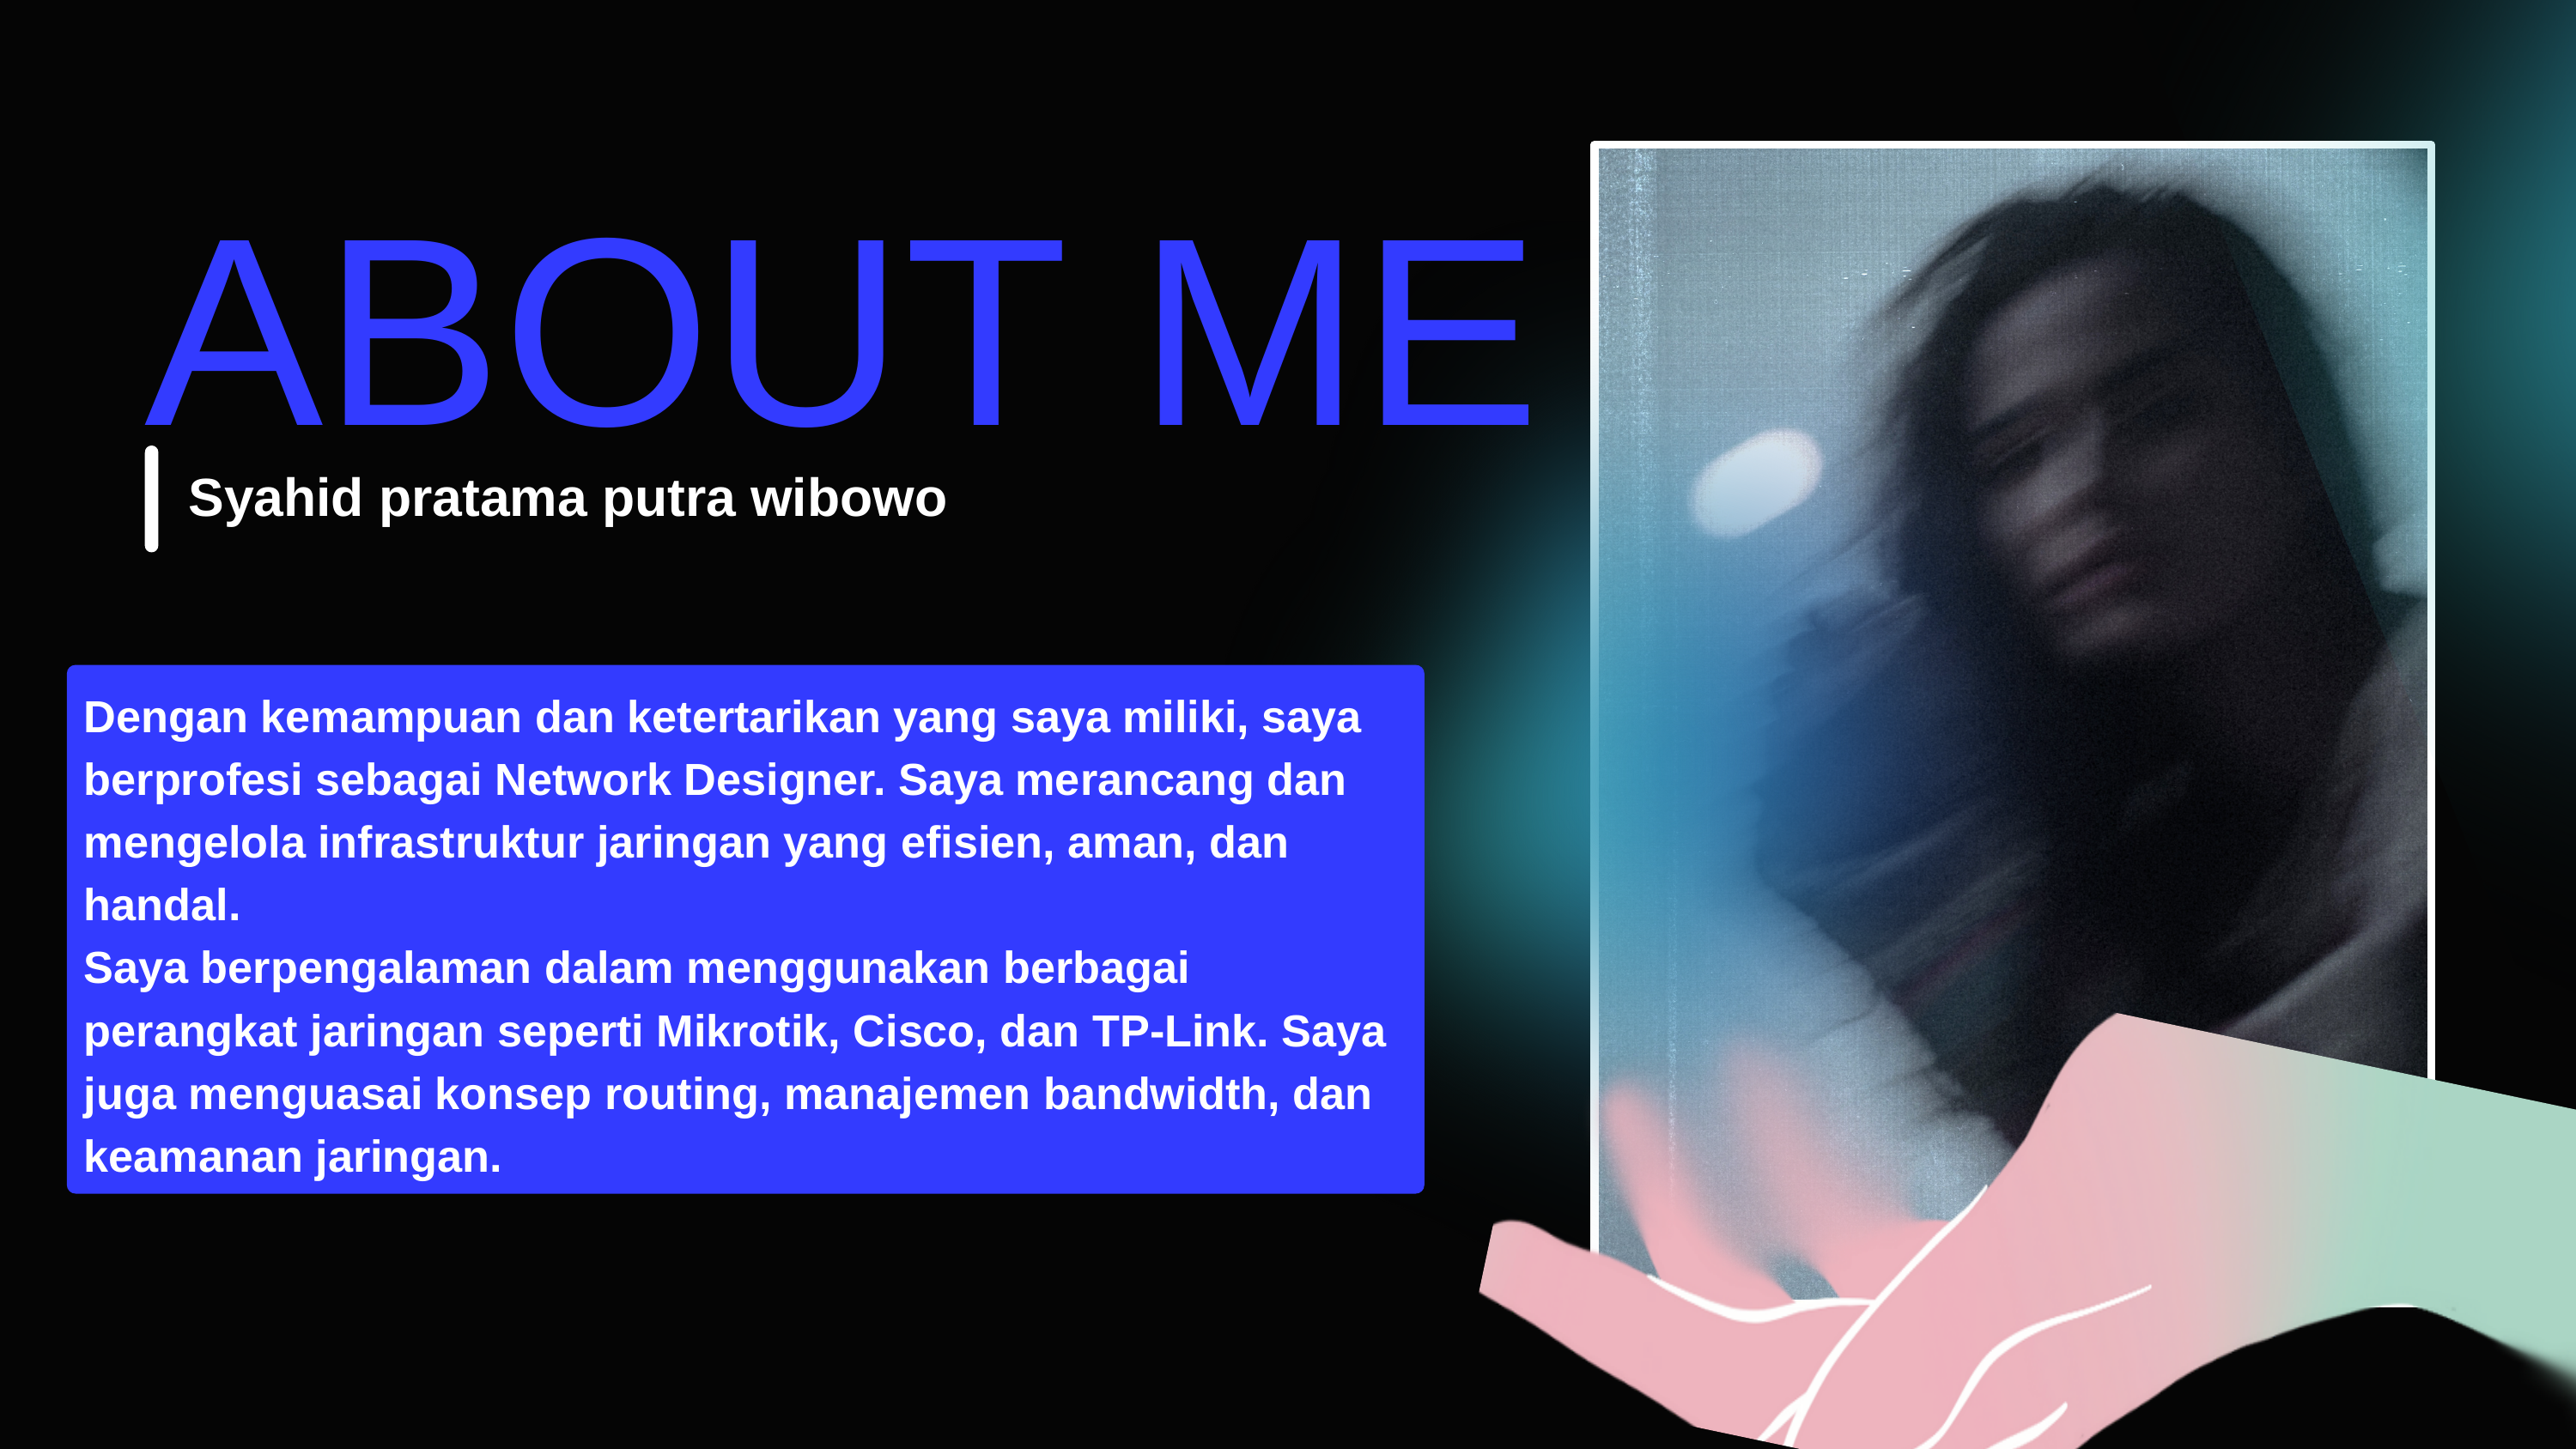

ABOUT ME

Syahid pratama putra wibowo

Dengan kemampuan dan ketertarikan yang saya miliki, saya berprofesi sebagai Network Designer. Saya merancang dan mengelola infrastruktur jaringan yang efisien, aman, dan handal.
Saya berpengalaman dalam menggunakan berbagai perangkat jaringan seperti Mikrotik, Cisco, dan TP-Link. Saya juga menguasai konsep routing, manajemen bandwidth, dan keamanan jaringan.